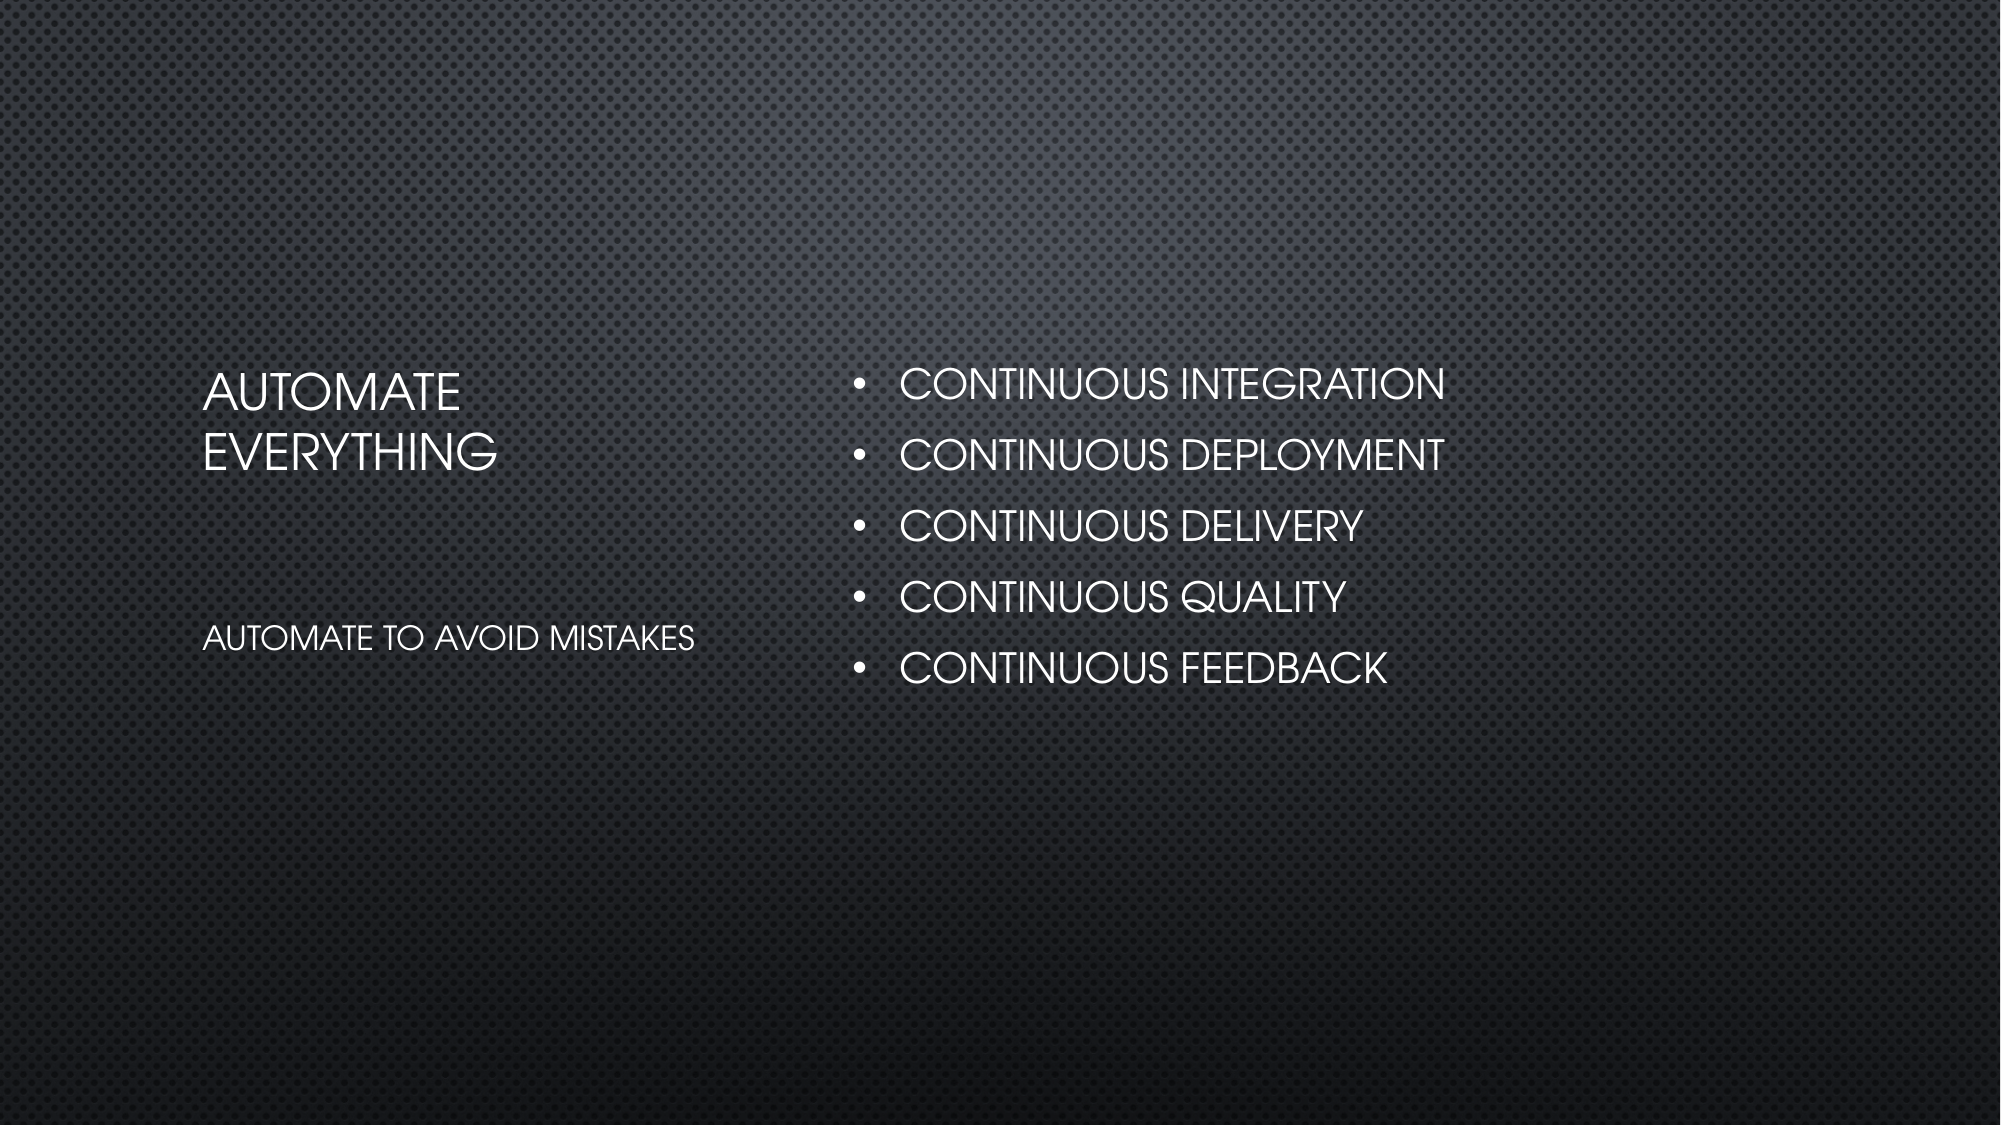

Continuous Integration
Continuous Deployment
Continuous Delivery
Continuous Quality
Continuous Feedback
# AUTOMATE Everything
Automate to avoid Mistakes